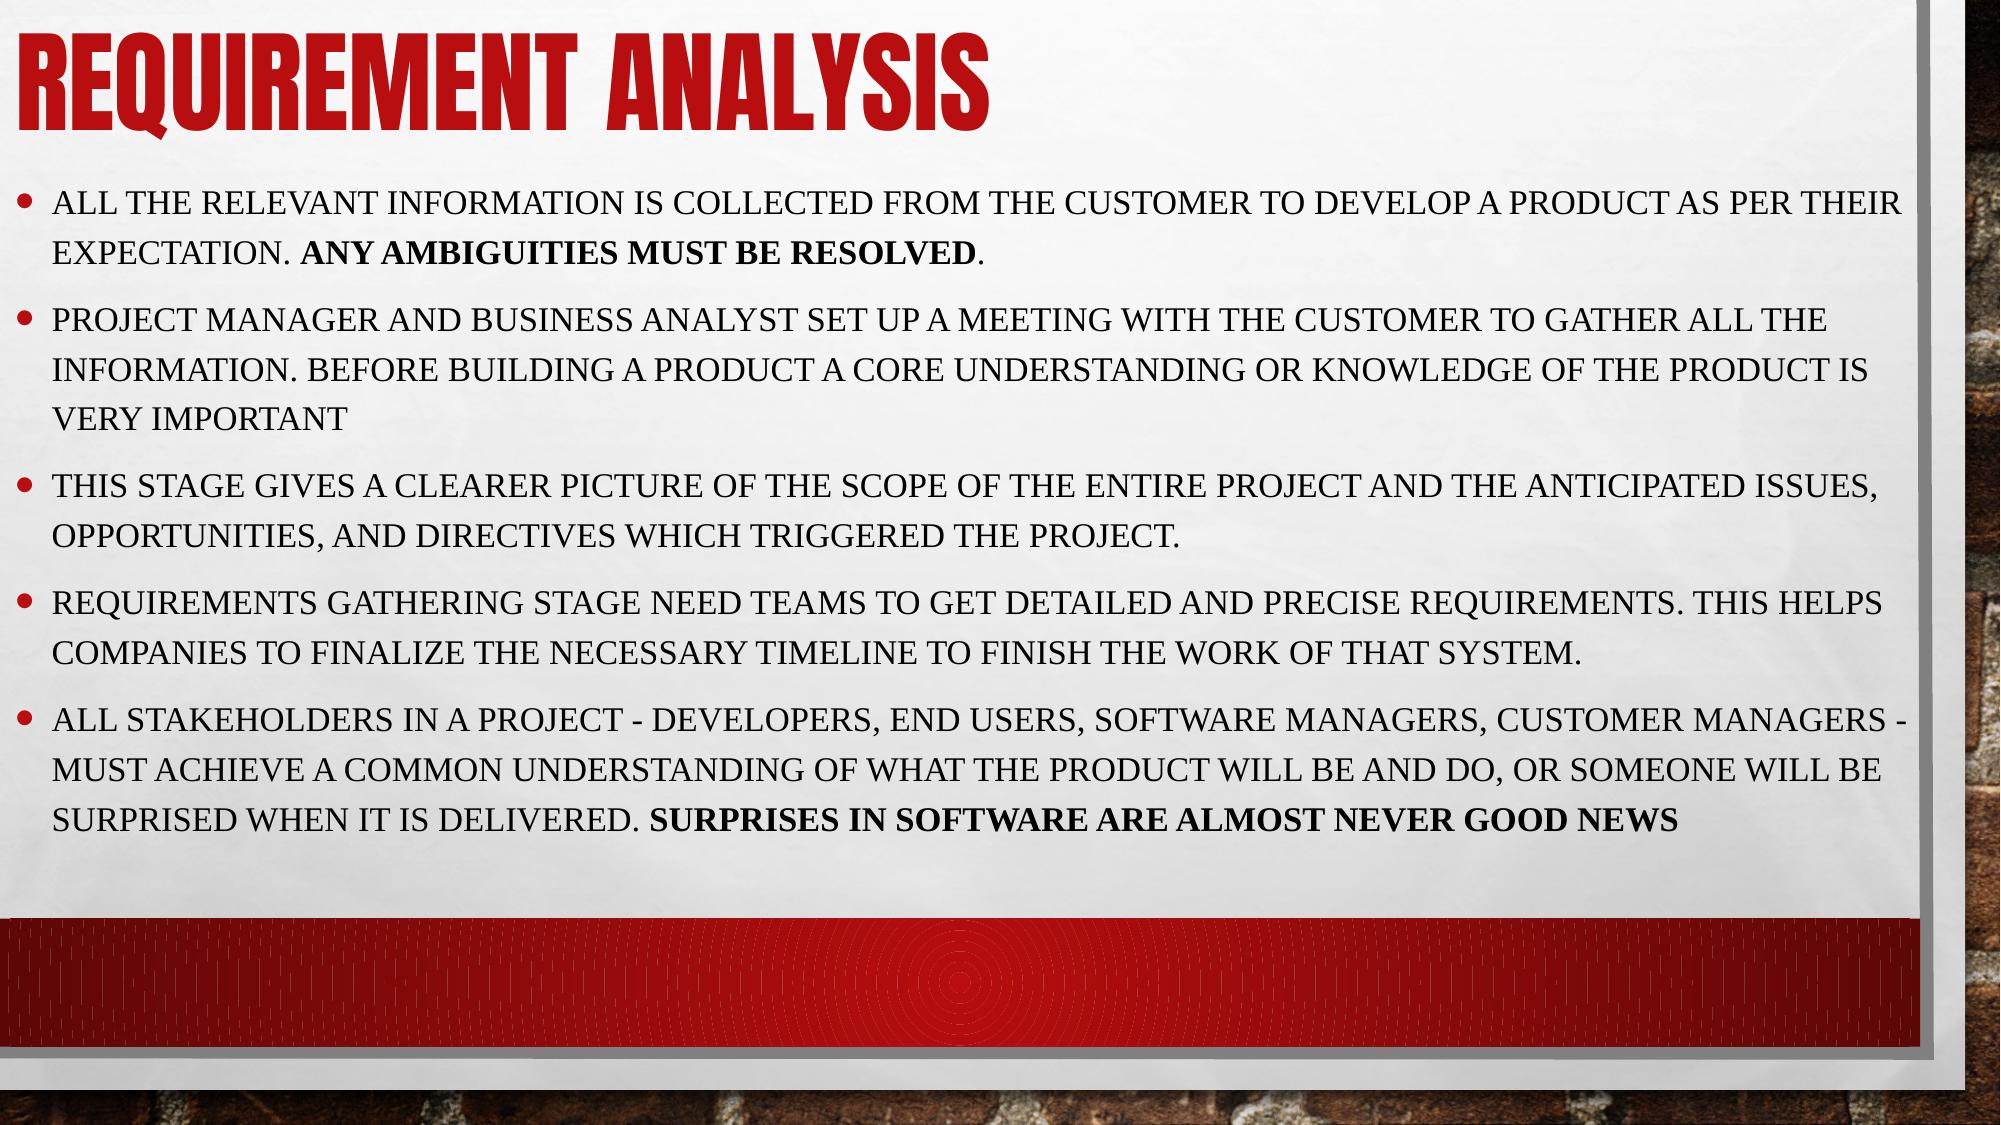

# Requirement analysis
All the relevant information is collected from the customer to develop a product as per their expectation. Any ambiguities must be resolved.
Project manager and Business analyst set up a meeting with the customer to gather all the information. Before building a product a core understanding or knowledge of the product is very important
This stage gives a clearer picture of the scope of the entire project and the anticipated issues, opportunities, and directives which triggered the project.
Requirements Gathering stage need teams to get detailed and precise requirements. This helps companies to finalize the necessary timeline to finish the work of that system.
All stakeholders in a project - developers, end users, software managers, customer managers - must achieve a common understanding of what the product will be and do, or someone will be surprised when it is delivered. Surprises in software are almost never good news